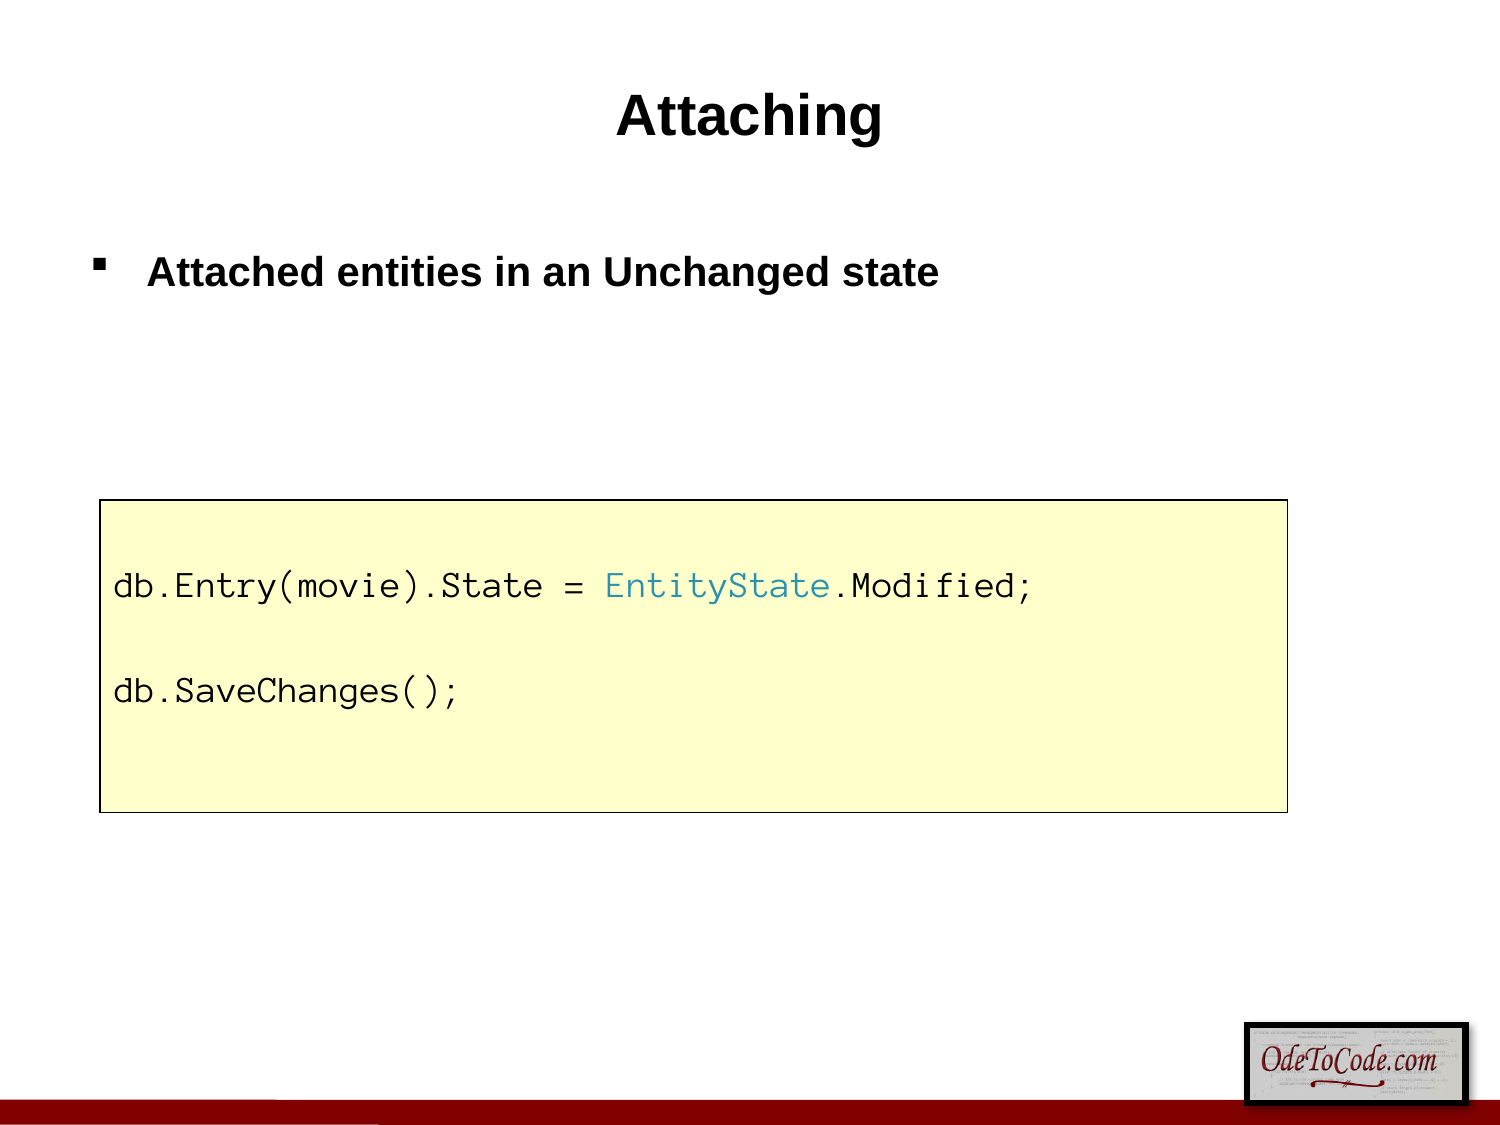

# Attaching
Attached entities in an Unchanged state

db.Entry(movie).State = EntityState.Modified;

db.SaveChanges();